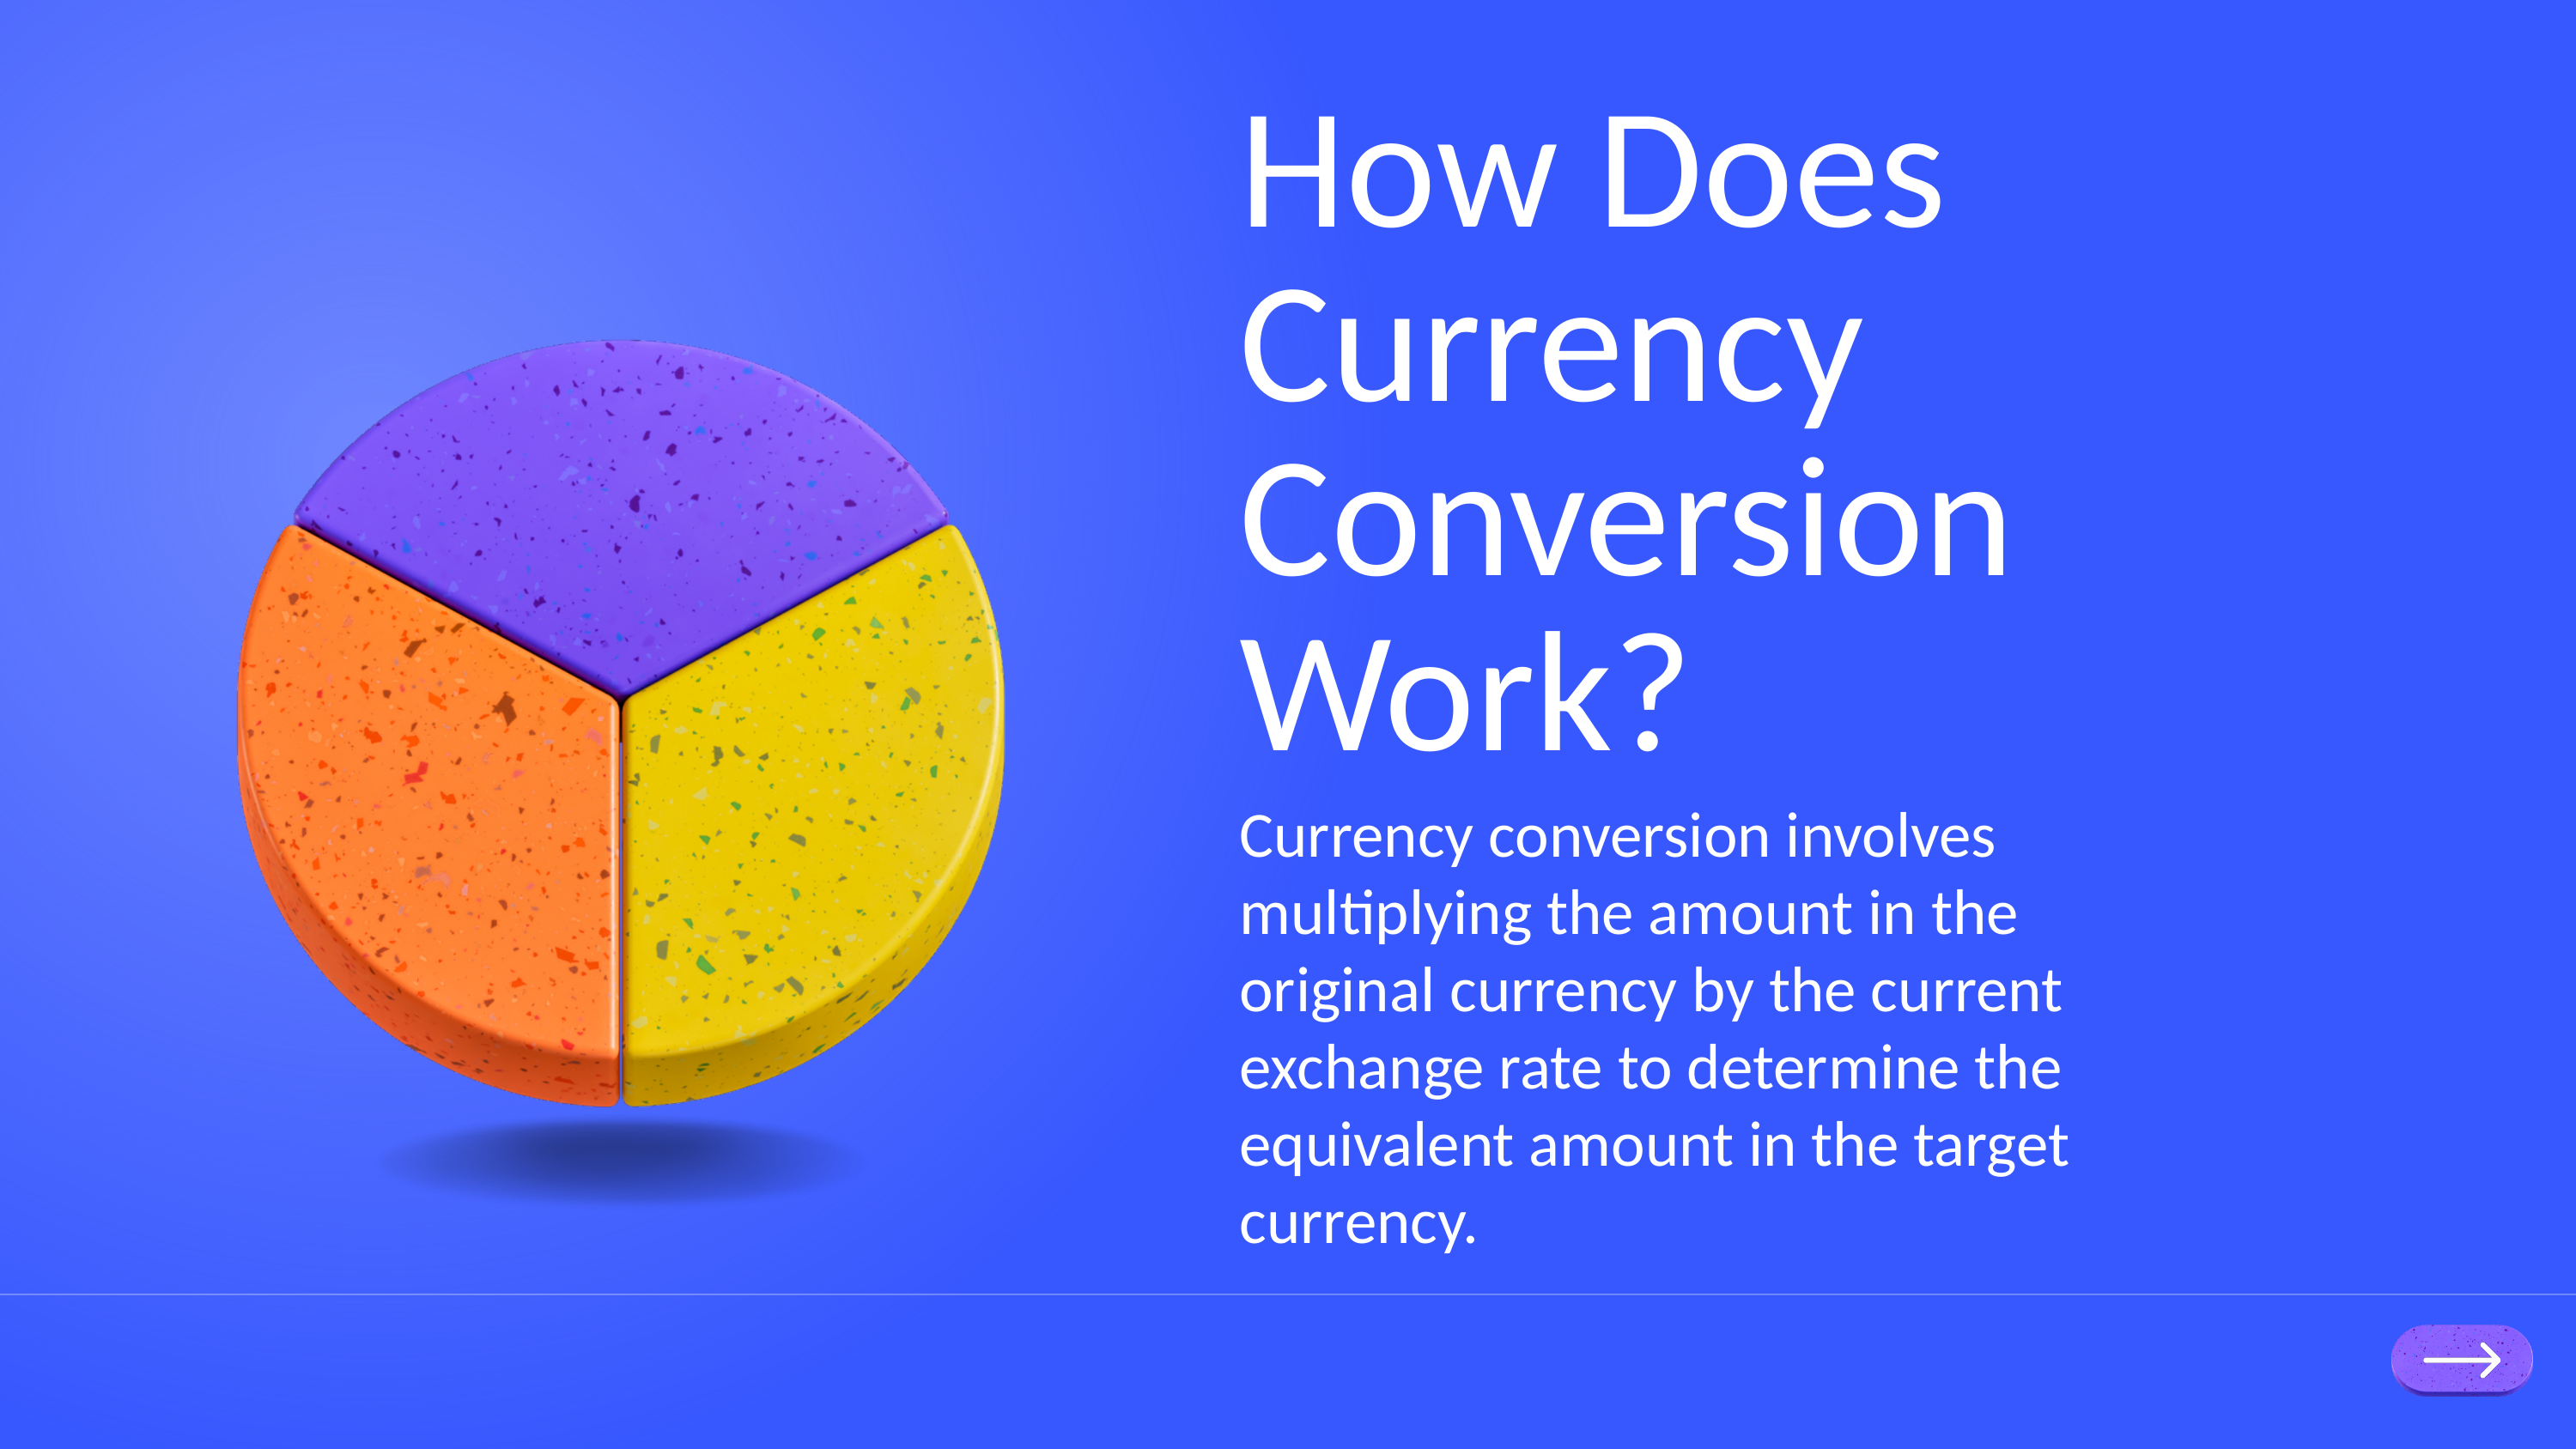

How Does Currency Conversion Work?
Currency conversion involves multiplying the amount in the original currency by the current exchange rate to determine the equivalent amount in the target currency.